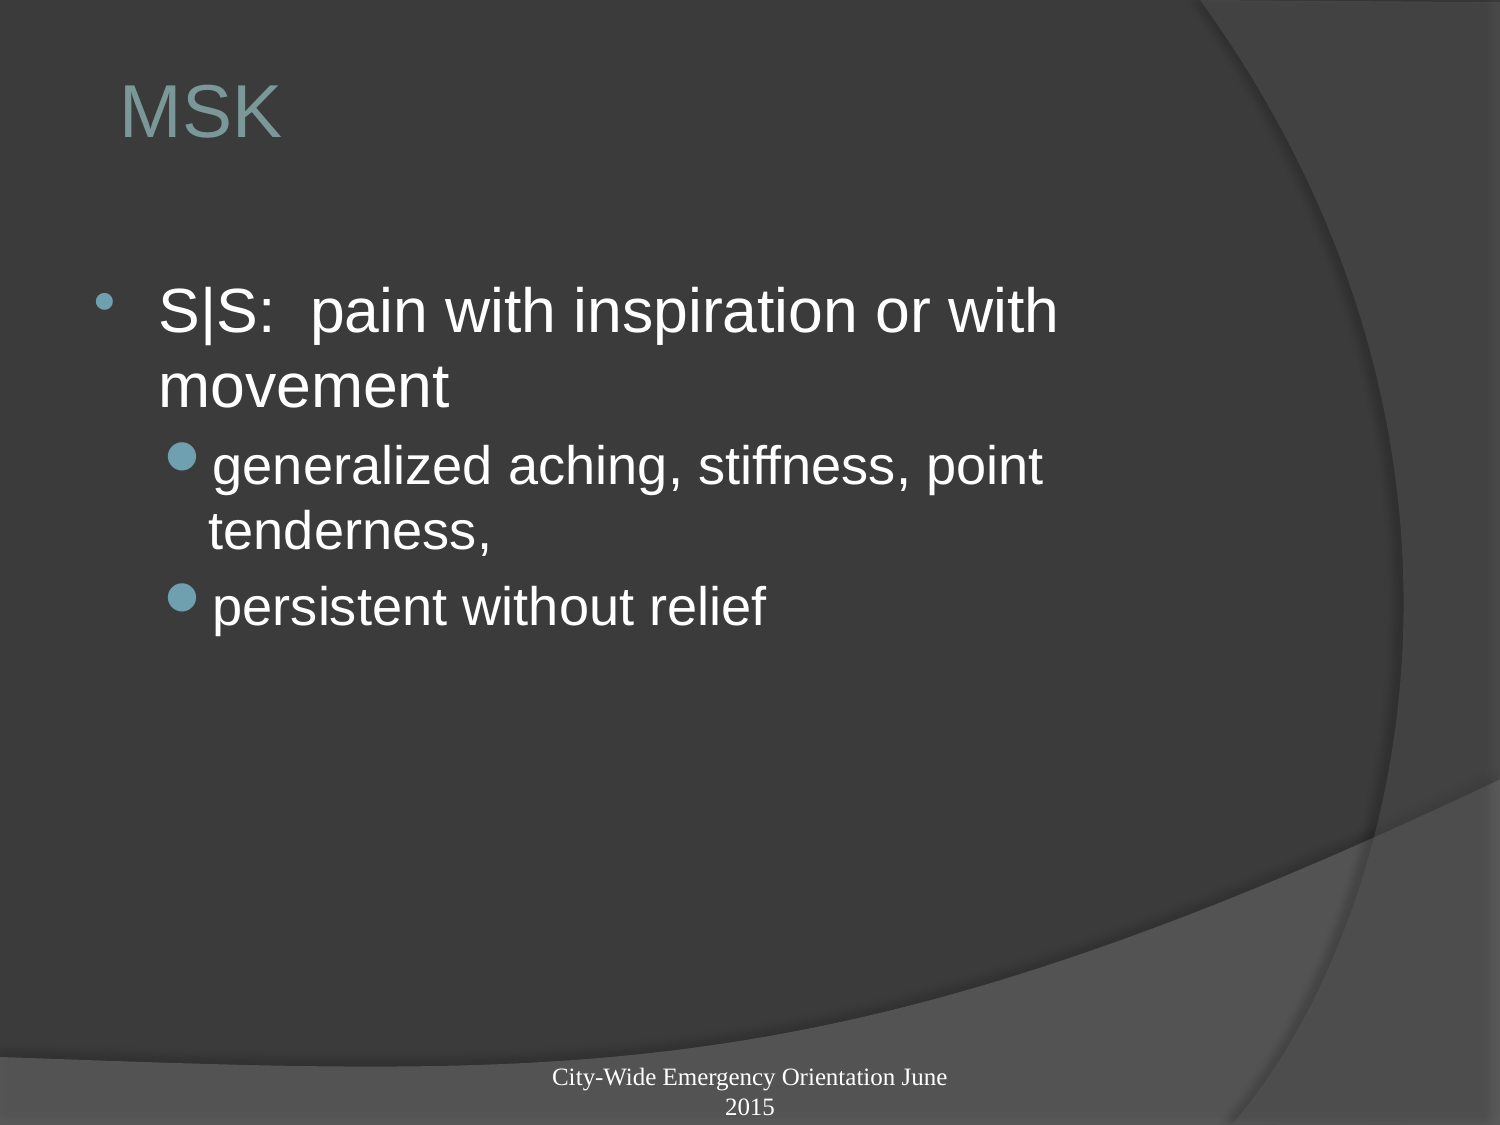

# MSK
S|S:  pain with inspiration or with movement
generalized aching, stiffness, point tenderness,
persistent without relief

City-Wide Emergency Orientation June 2015